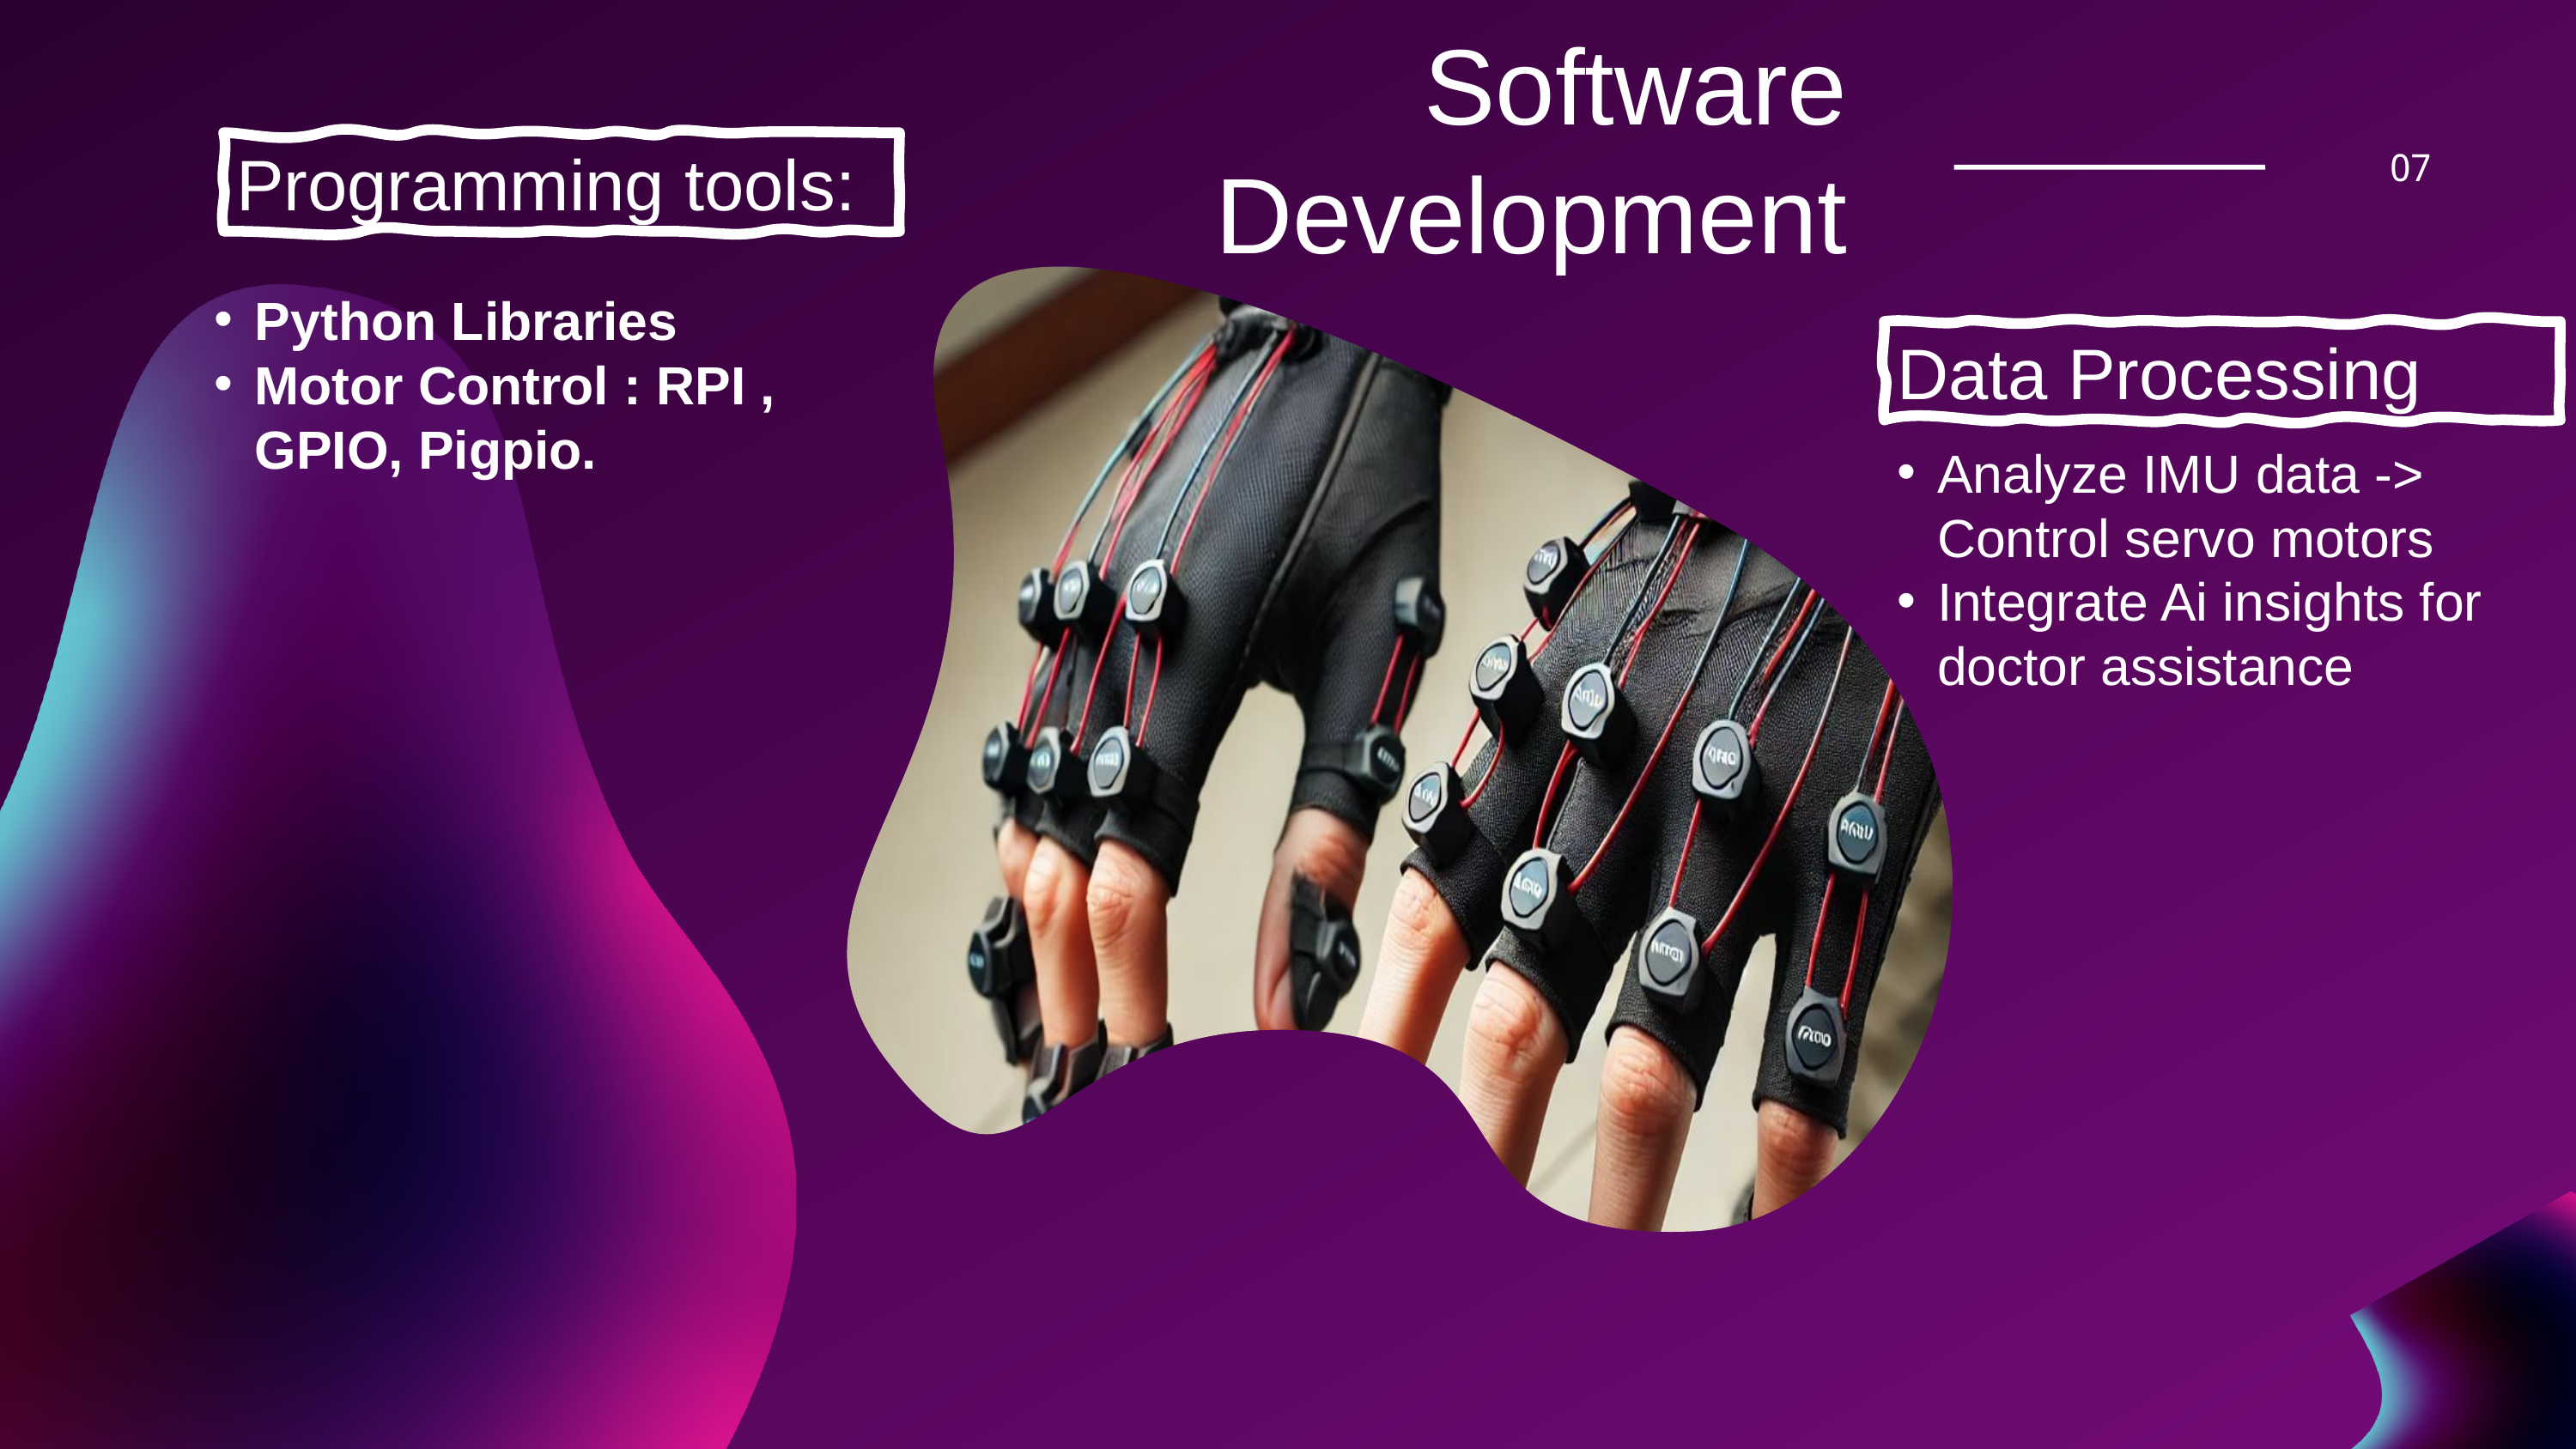

Software Development

Programming tools:

07
Python Libraries
Motor Control : RPI , GPIO, Pigpio.

Data Processing
Analyze IMU data -> Control servo motors
Integrate Ai insights for doctor assistance